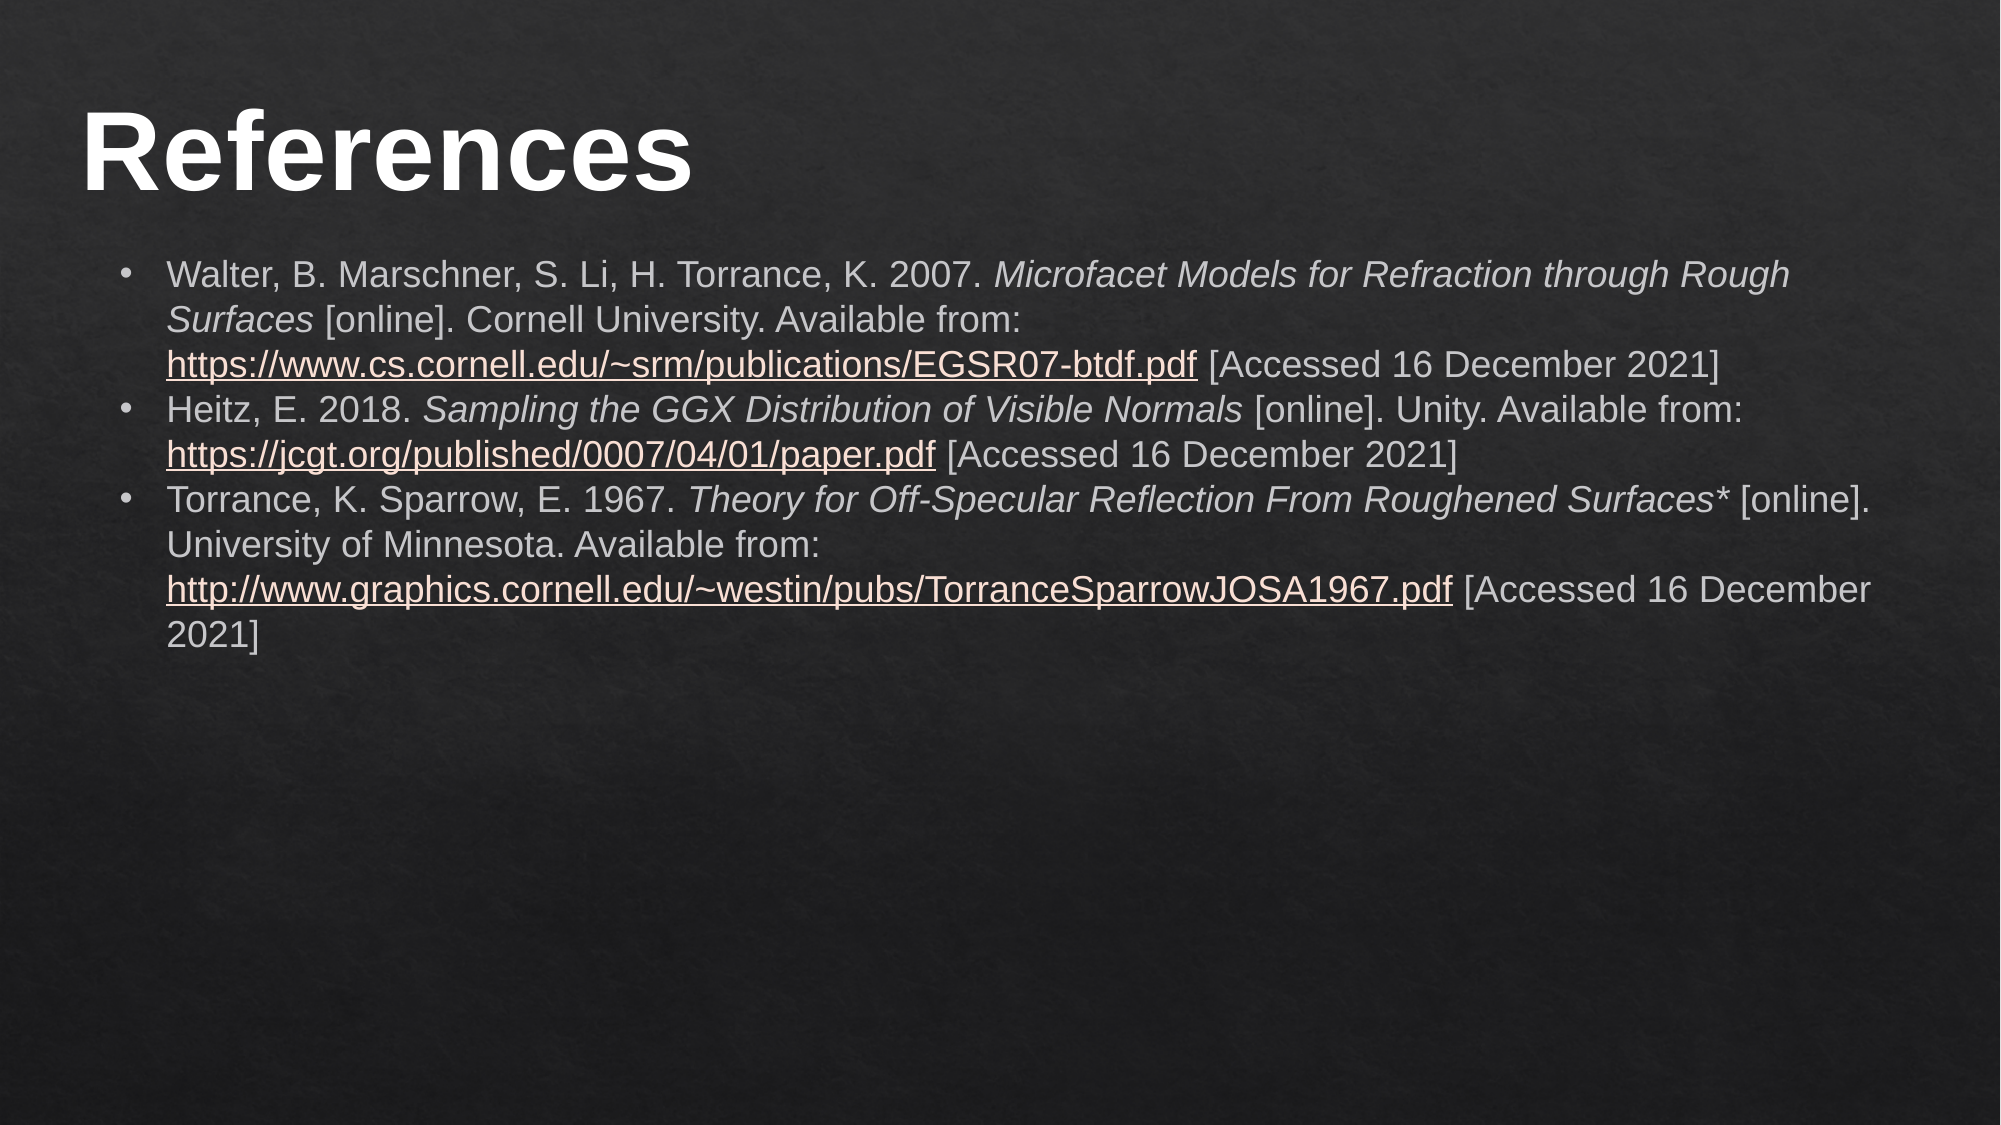

References
Walter, B. Marschner, S. Li, H. Torrance, K. 2007. Microfacet Models for Refraction through Rough Surfaces [online]. Cornell University. Available from: https://www.cs.cornell.edu/~srm/publications/EGSR07-btdf.pdf [Accessed 16 December 2021]
Heitz, E. 2018. Sampling the GGX Distribution of Visible Normals [online]. Unity. Available from: https://jcgt.org/published/0007/04/01/paper.pdf [Accessed 16 December 2021]
Torrance, K. Sparrow, E. 1967. Theory for Off-Specular Reflection From Roughened Surfaces* [online]. University of Minnesota. Available from: http://www.graphics.cornell.edu/~westin/pubs/TorranceSparrowJOSA1967.pdf [Accessed 16 December 2021]